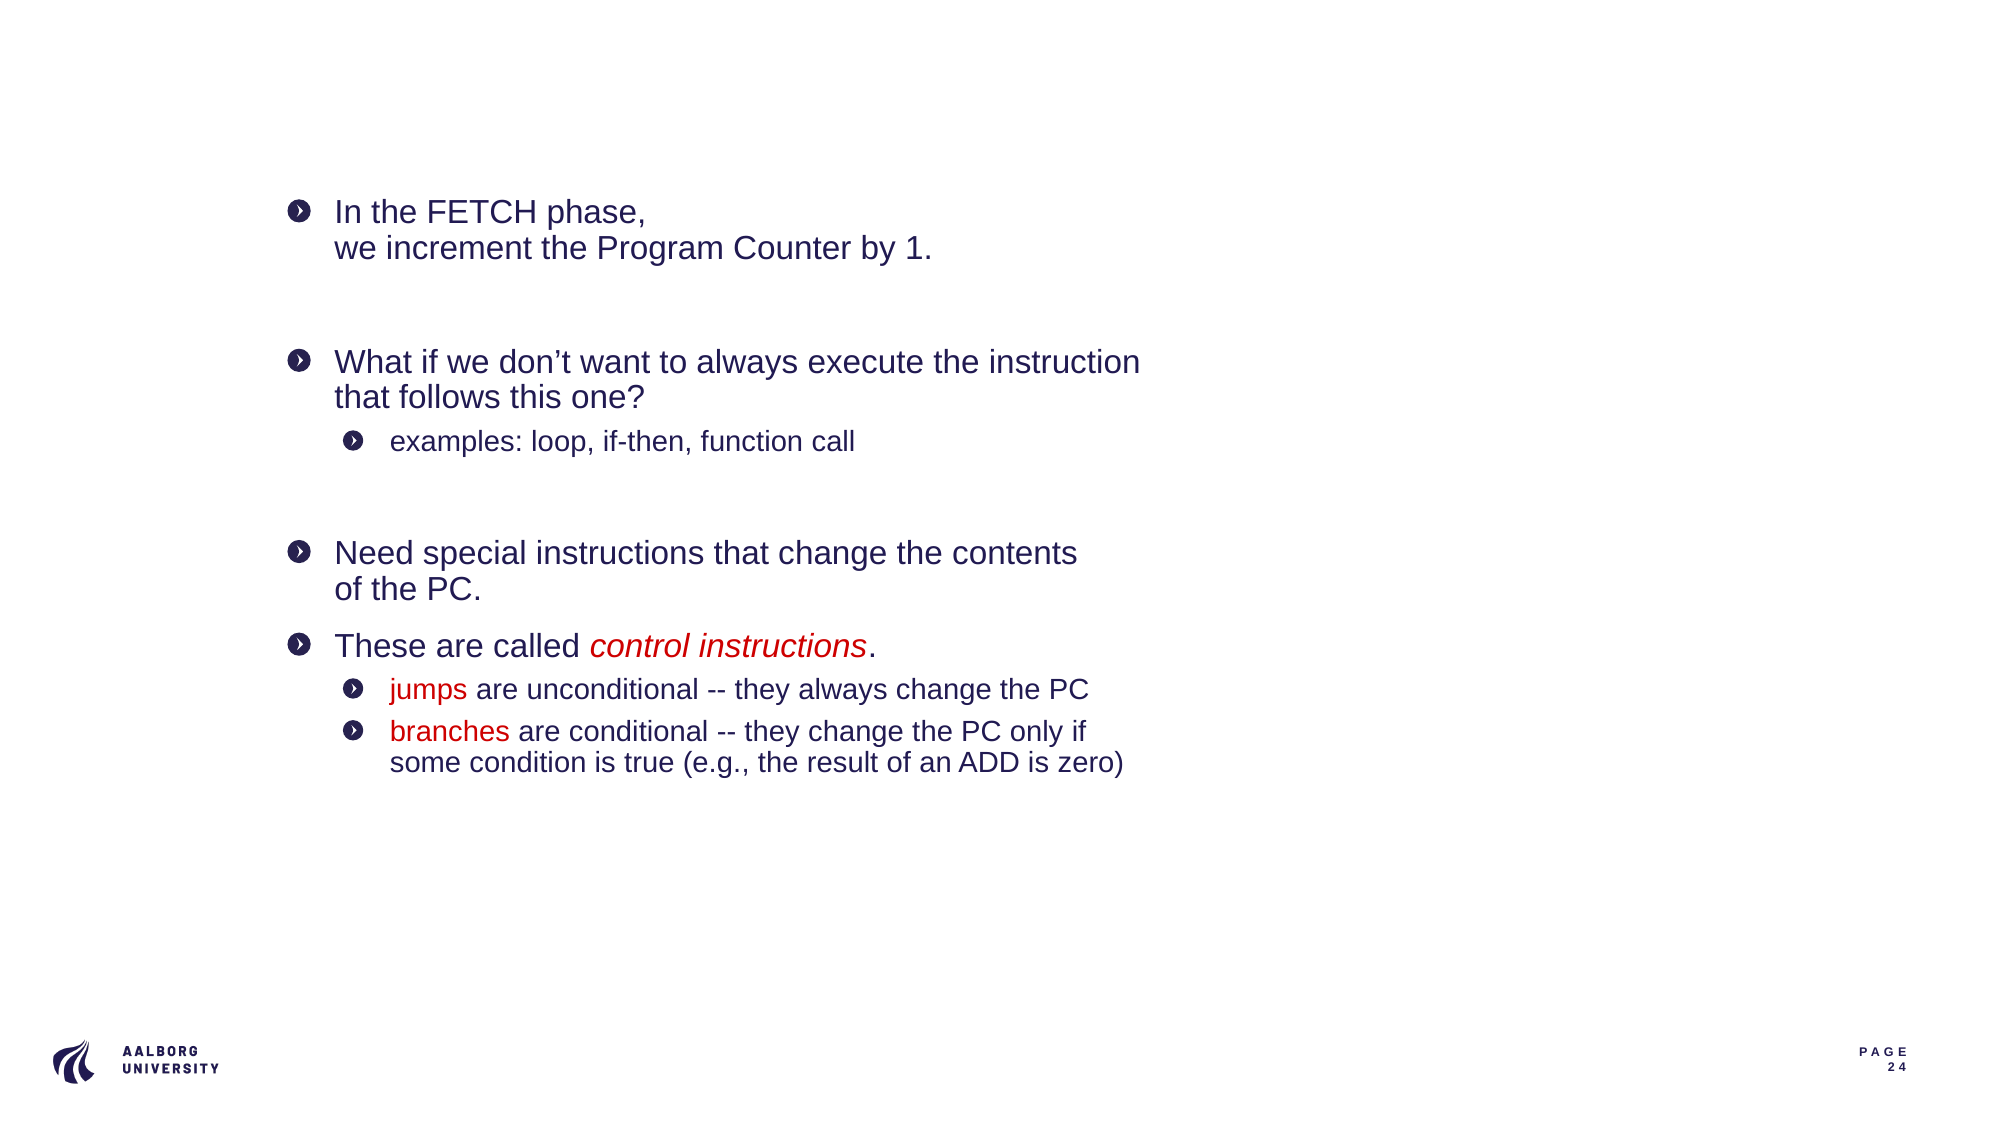

4-24
# Changing the Sequence of Instructions
In the FETCH phase,
we increment the Program Counter by 1.

What if we don’t want to always execute the instruction
that follows this one?
examples: loop, if-then, function call

Need special instructions that change the contents
of the PC.
These are called control instructions.
jumps are unconditional -- they always change the PC
branches are conditional -- they change the PC only if
some condition is true (e.g., the result of an ADD is zero)